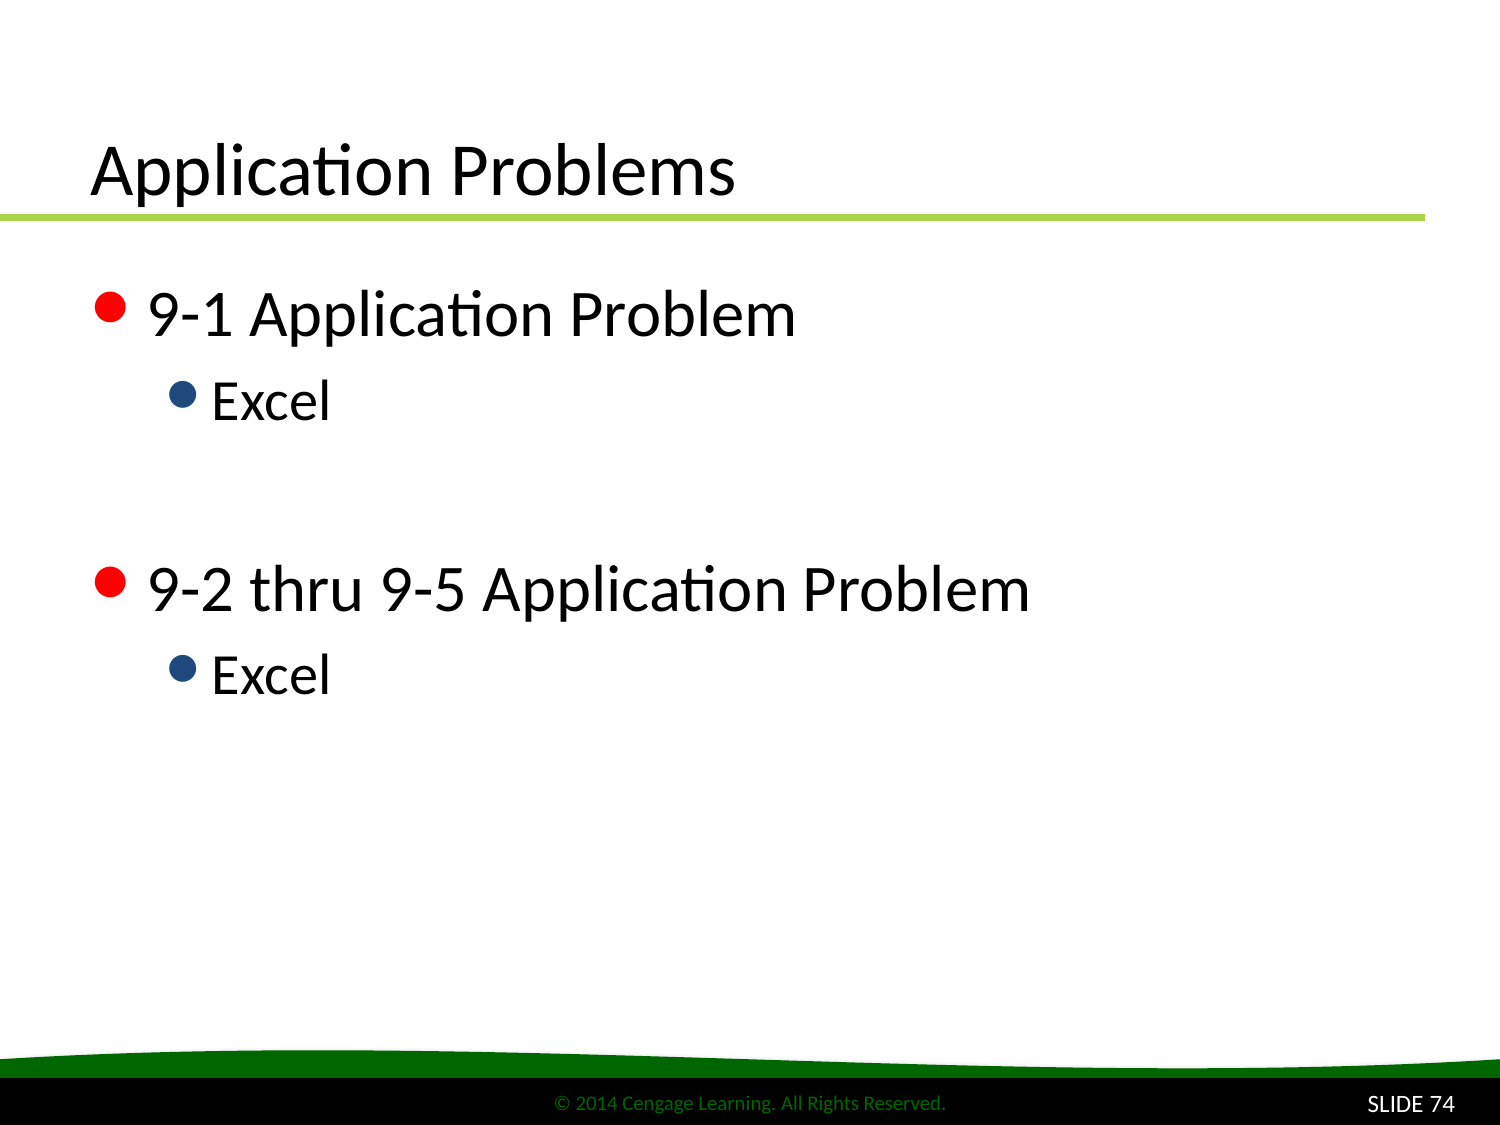

# Application Problems
9-1 Application Problem
Excel

9-2 thru 9-5 Application Problem
Excel

SLIDE 74